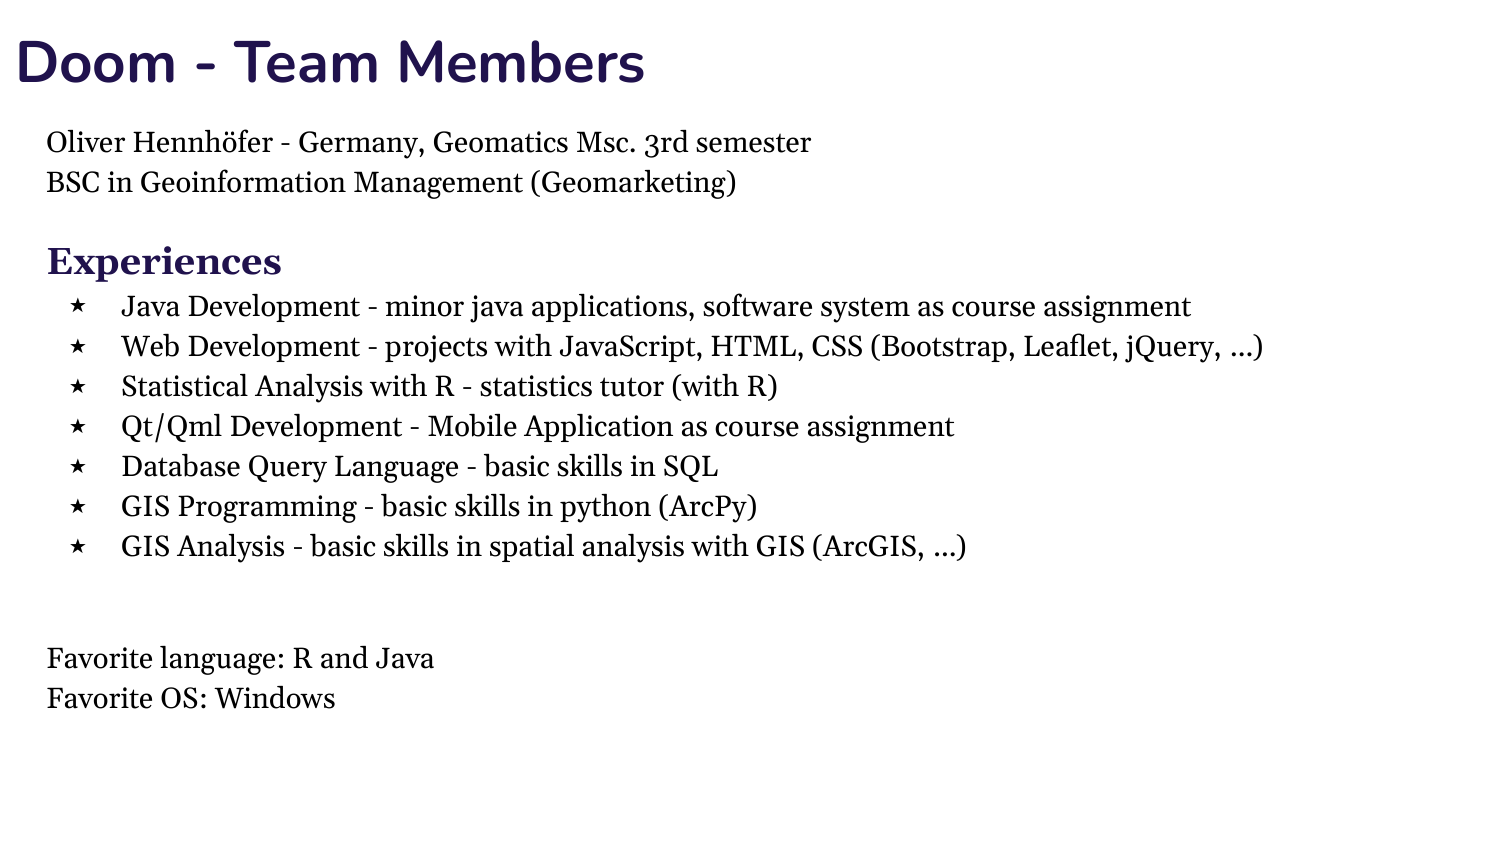

# Doom - Team Members

Oliver Hennhöfer - Germany, Geomatics Msc. 3rd semester
BSC in Geoinformation Management (Geomarketing)

Experiences
Java Development - minor java applications, software system as course assignment
Web Development - projects with JavaScript, HTML, CSS (Bootstrap, Leaflet, jQuery, …)
Statistical Analysis with R - statistics tutor (with R)
Qt/Qml Development - Mobile Application as course assignment
Database Query Language - basic skills in SQL
GIS Programming - basic skills in python (ArcPy)
GIS Analysis - basic skills in spatial analysis with GIS (ArcGIS, …)

Favorite language: R and Java
Favorite OS: Windows